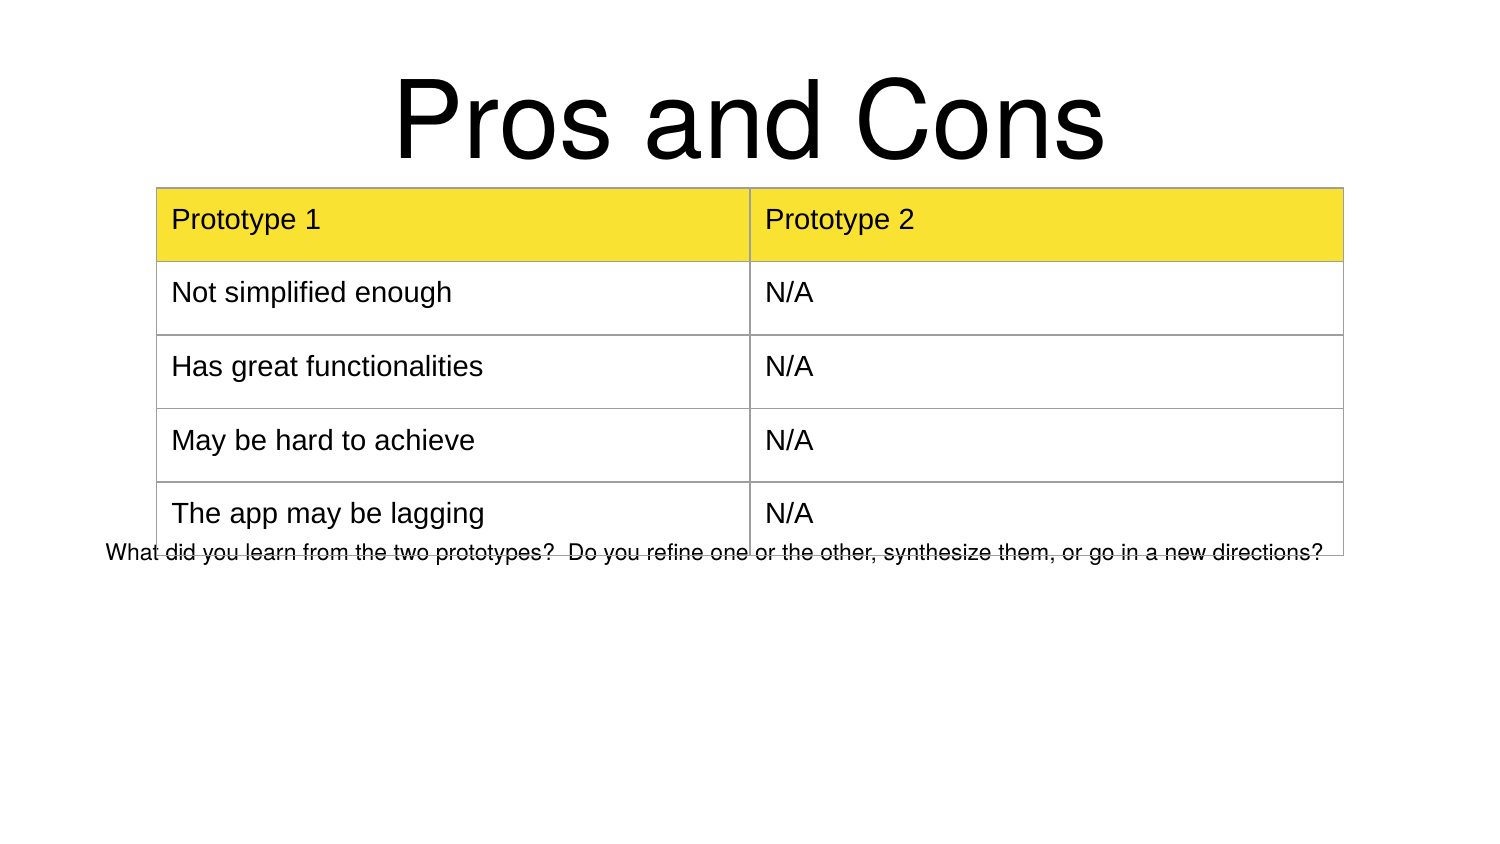

# Pros and Cons
| Prototype 1 | Prototype 2 |
| --- | --- |
| Not simplified enough | N/A |
| Has great functionalities | N/A |
| May be hard to achieve | N/A |
| The app may be lagging | N/A |
What did you learn from the two prototypes?  Do you refine one or the other, synthesize them, or go in a new directions?